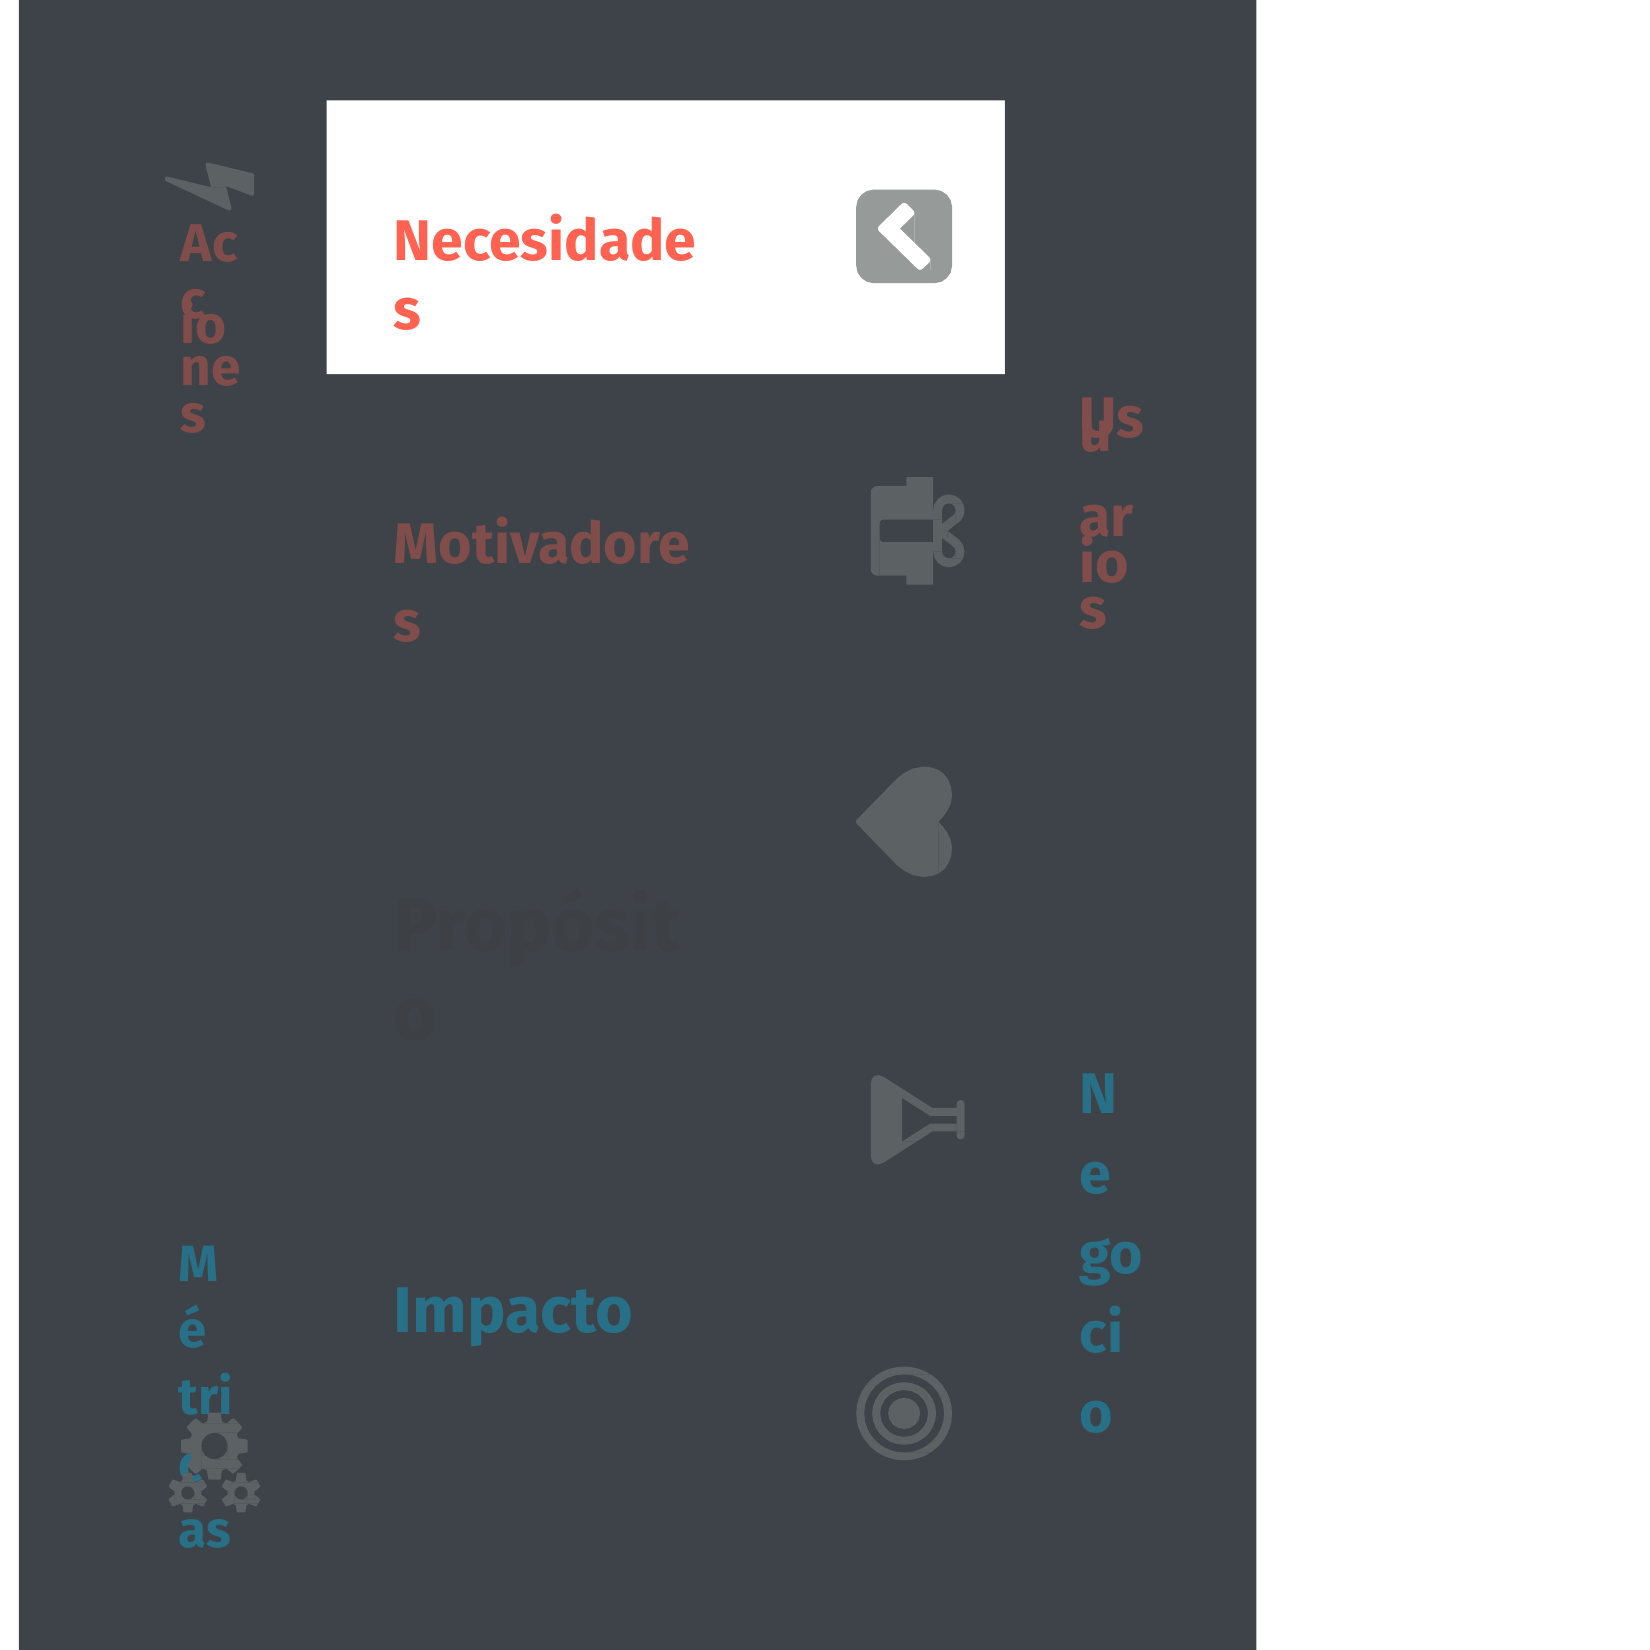

# Necesidades
Ac
c  io
nes

Mé tric as

Usu
ar ios

Ne gocio

Motivadores

Propósito
Impacto  Objetivos